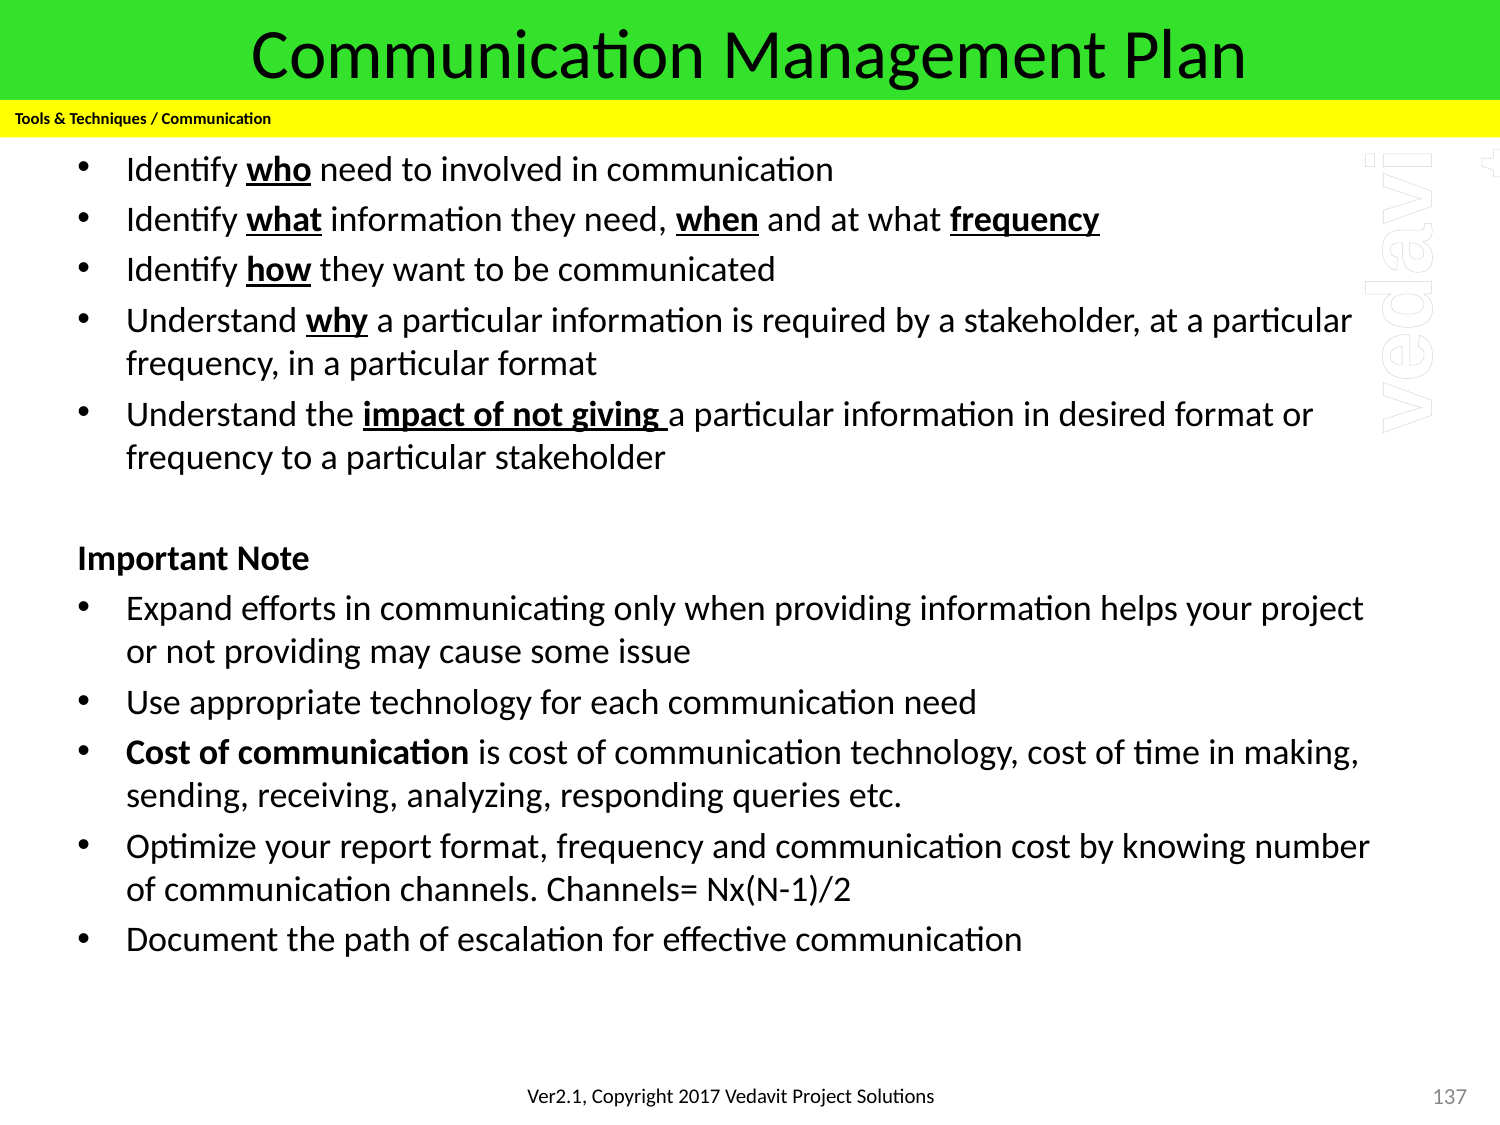

# Communication Management Plan
Tools & Techniques / Communication
Identify who need to involved in communication
Identify what information they need, when and at what frequency
Identify how they want to be communicated
Understand why a particular information is required by a stakeholder, at a particular frequency, in a particular format
Understand the impact of not giving a particular information in desired format or frequency to a particular stakeholder

Important Note
Expand efforts in communicating only when providing information helps your project or not providing may cause some issue
Use appropriate technology for each communication need
Cost of communication is cost of communication technology, cost of time in making, sending, receiving, analyzing, responding queries etc.
Optimize your report format, frequency and communication cost by knowing number of communication channels. Channels= Nx(N-1)/2
Document the path of escalation for effective communication
137